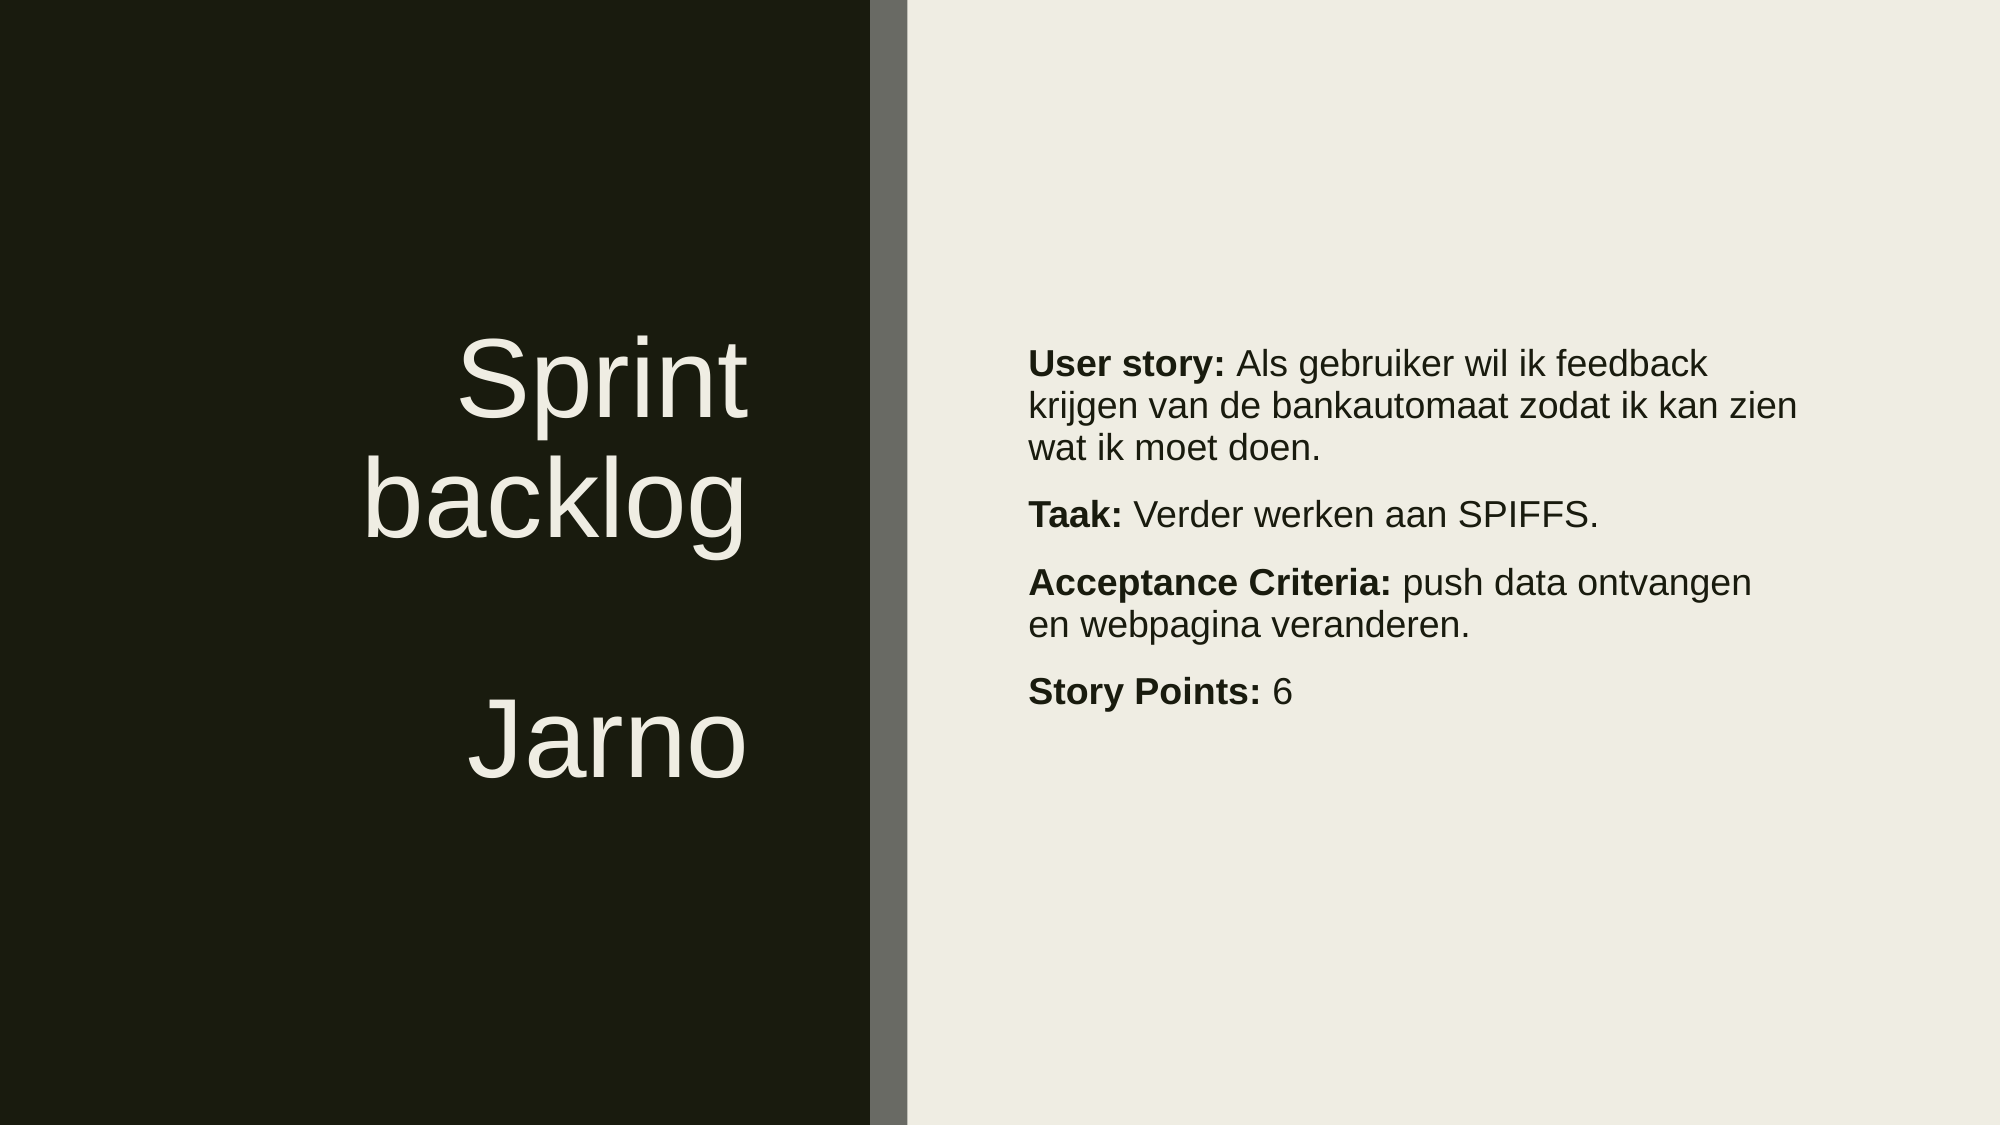

# Sprint backlog Jarno
User story: Als gebruiker wil ik feedback krijgen van de bankautomaat zodat ik kan zien wat ik moet doen.
Taak: Verder werken aan SPIFFS.
Acceptance Criteria: push data ontvangen en webpagina veranderen.
Story Points: 6